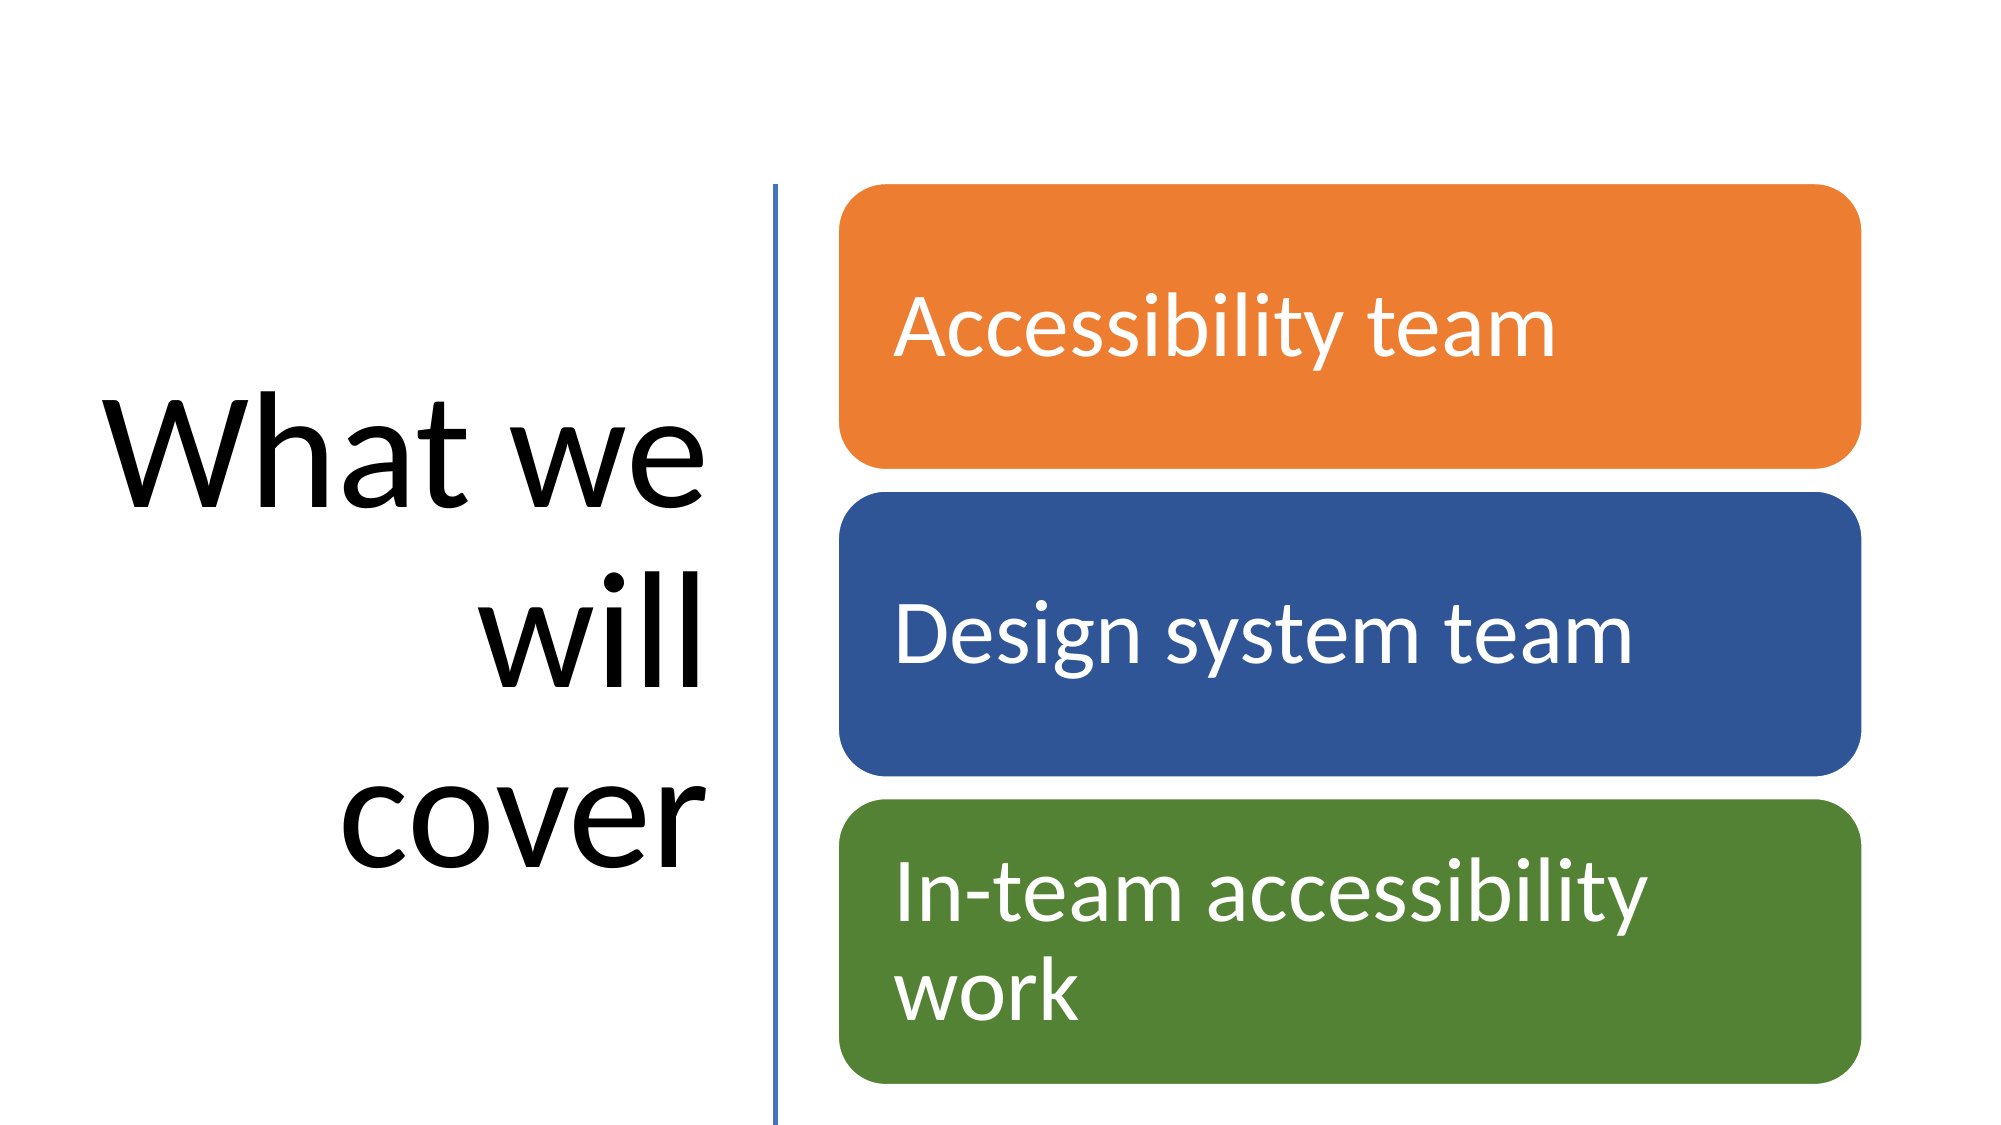

# What we will cover
Accessibility team
Design system team
In-team accessibility work